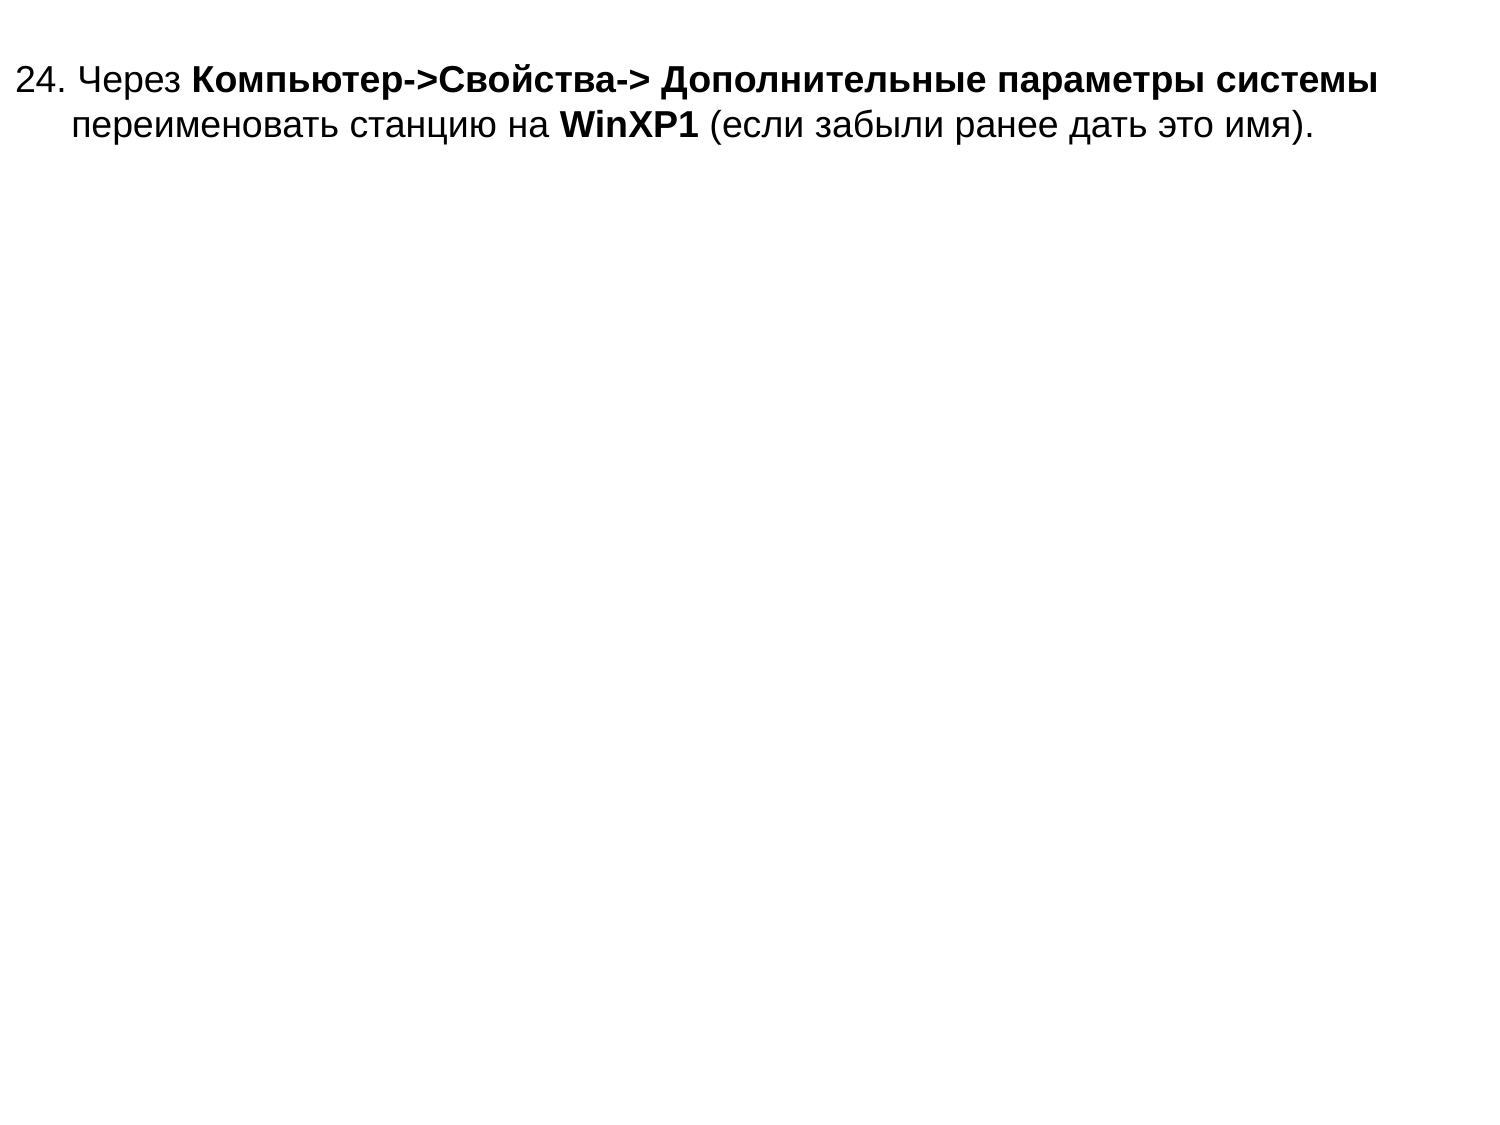

# 24. Через Компьютер->Свойства-> Дополнительные параметры системы переименовать станцию на WinXP1 (если забыли ранее дать это имя).